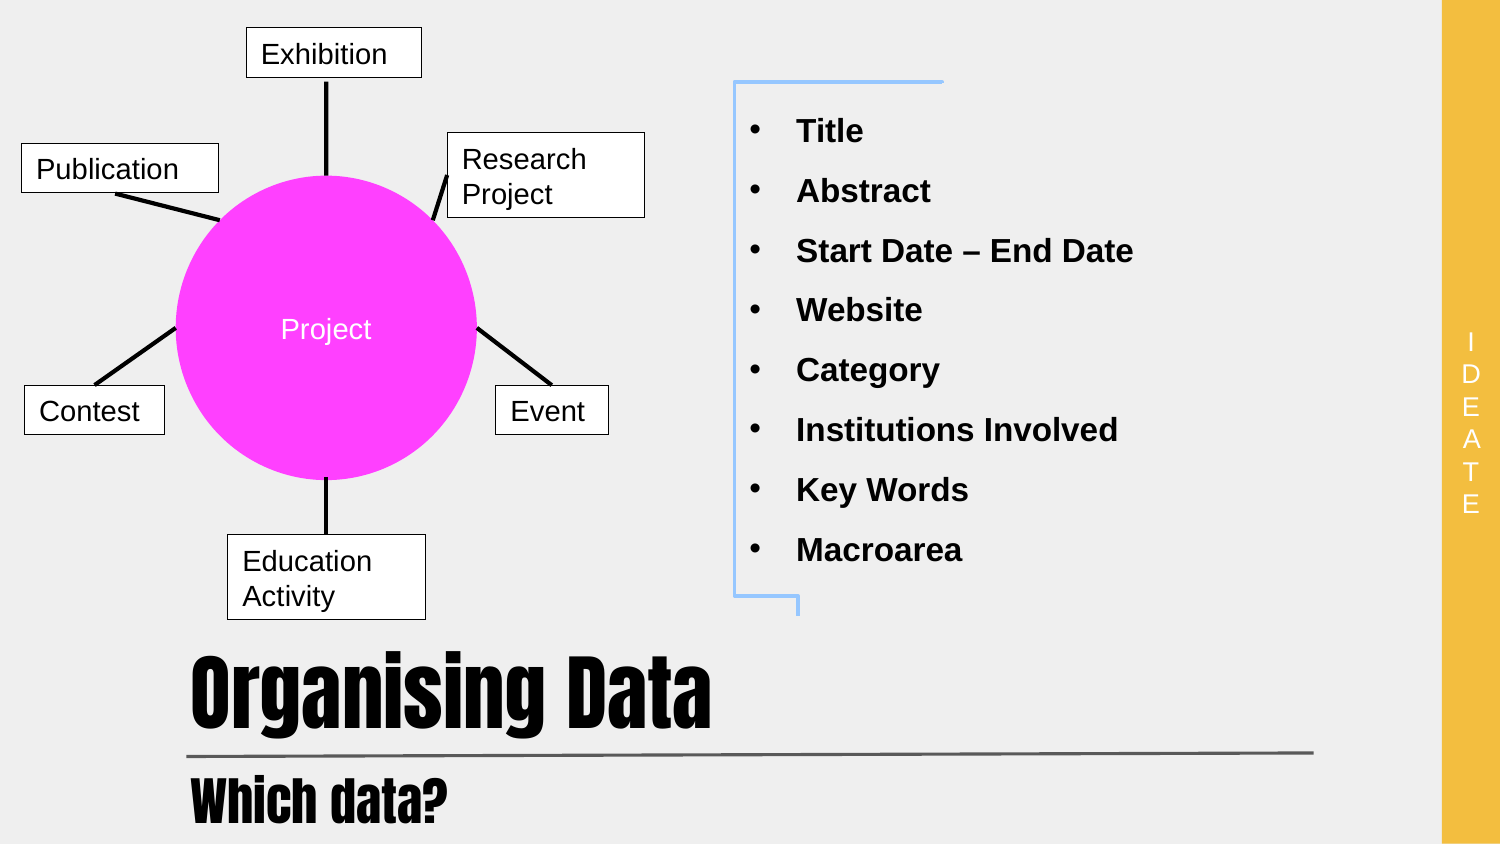

I
DEATE
Exhibition
Title
Abstract
Start Date – End Date
Website
Category
Institutions Involved
Key Words
Macroarea
Research Project
Publication
Project
Contest
Event
Education Activity
Organising Data
Which data?